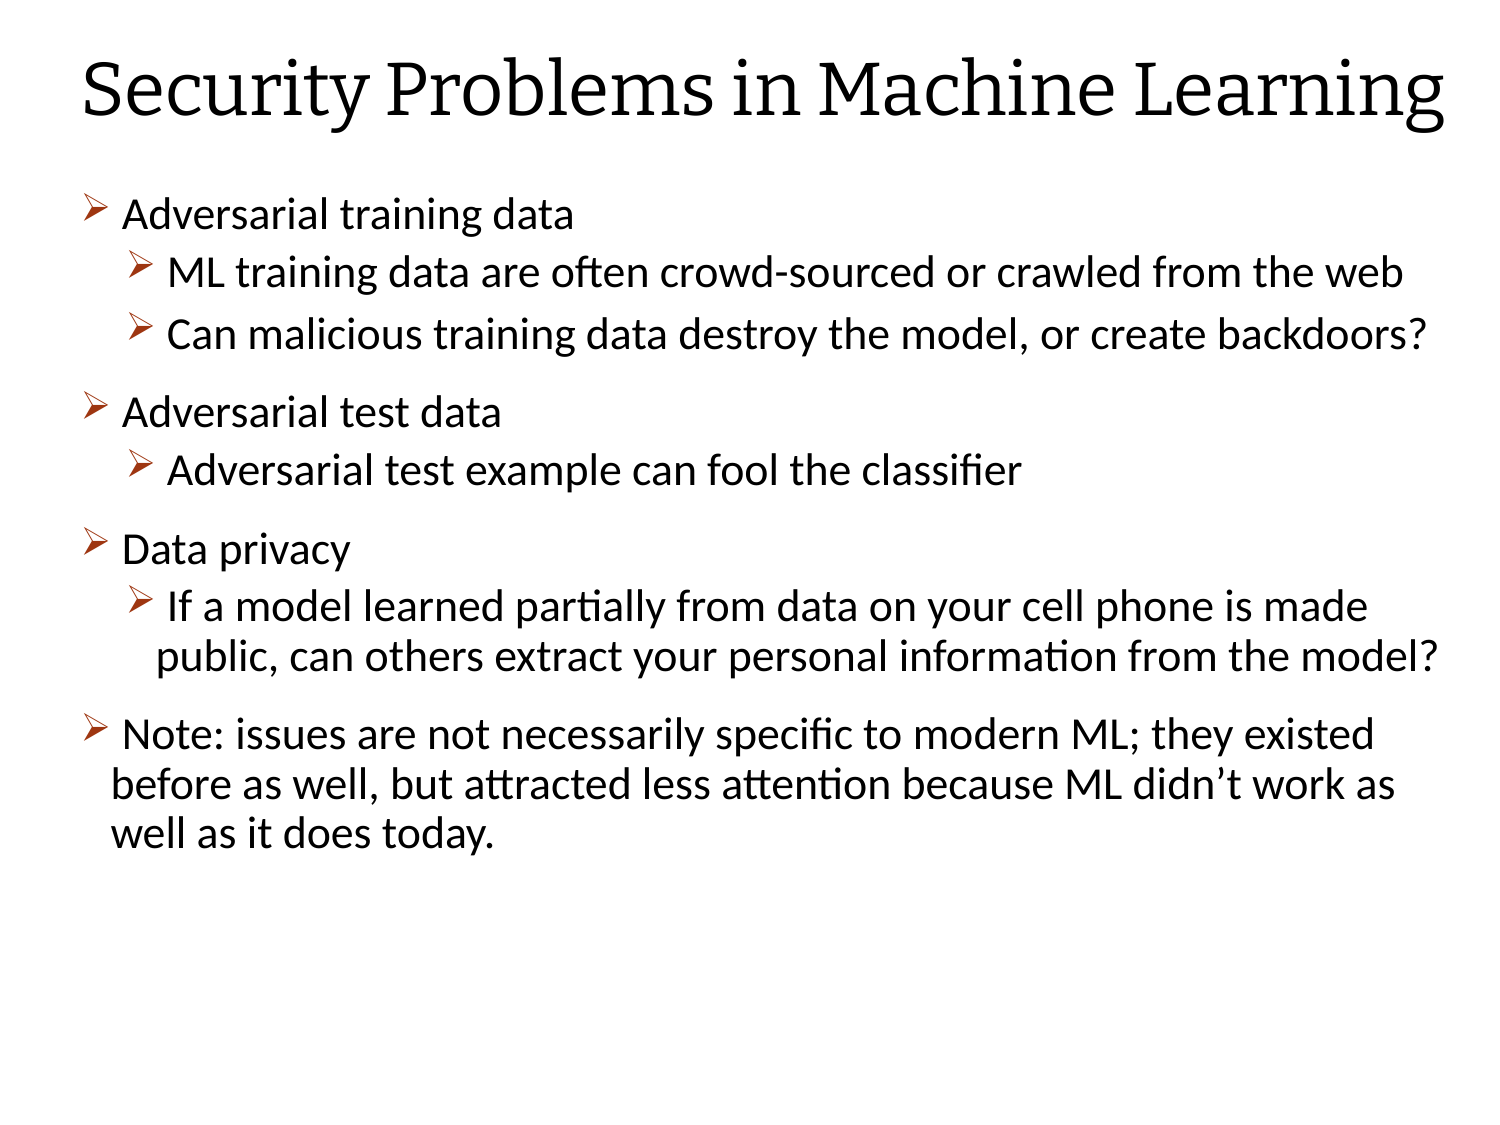

# Security Problems in Machine Learning
 Adversarial training data
 ML training data are often crowd-sourced or crawled from the web
 Can malicious training data destroy the model, or create backdoors?
 Adversarial test data
 Adversarial test example can fool the classifier
 Data privacy
 If a model learned partially from data on your cell phone is made public, can others extract your personal information from the model?
 Note: issues are not necessarily specific to modern ML; they existed before as well, but attracted less attention because ML didn’t work as well as it does today.